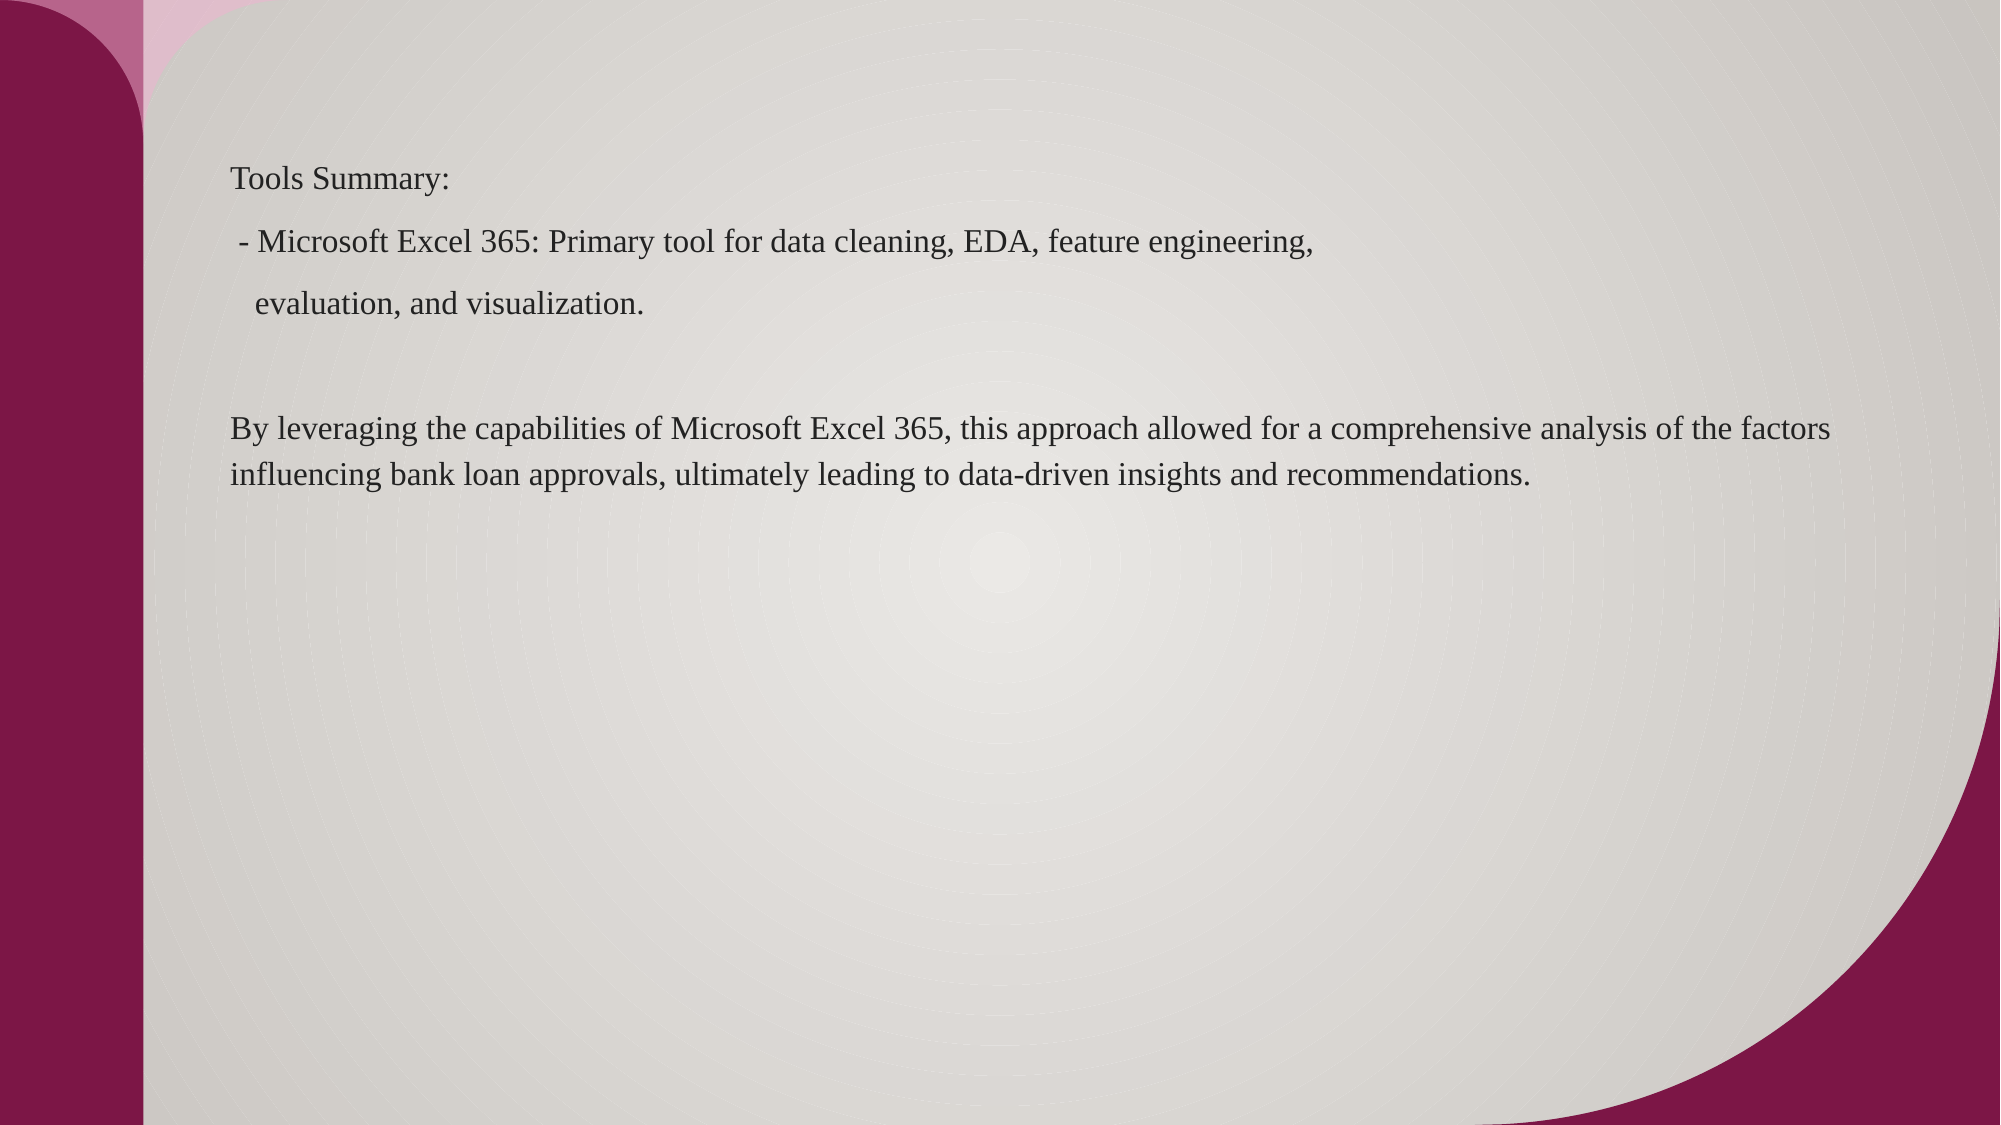

Tools Summary:
 - Microsoft Excel 365: Primary tool for data cleaning, EDA, feature engineering,
   evaluation, and visualization.

By leveraging the capabilities of Microsoft Excel 365, this approach allowed for a comprehensive analysis of the factors influencing bank loan approvals, ultimately leading to data-driven insights and recommendations.